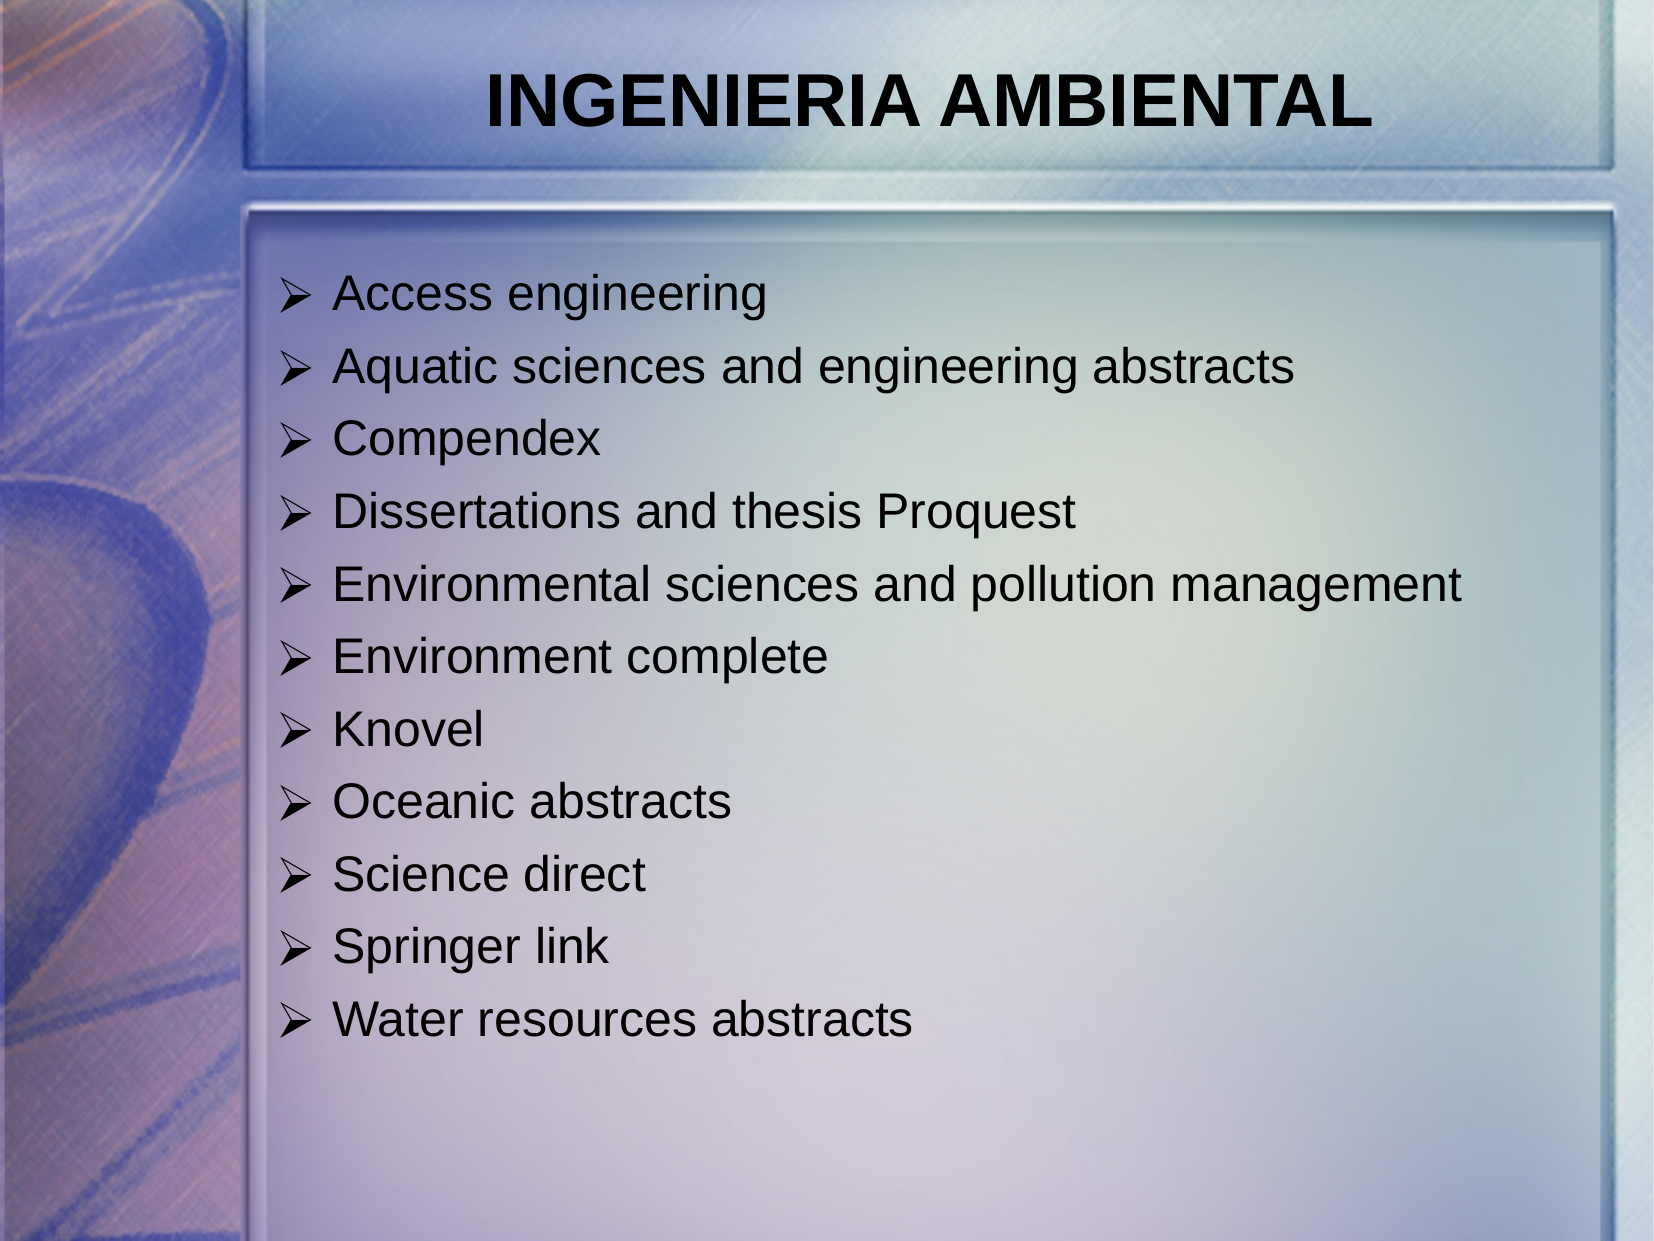

INGENIERIA AMBIENTAL
Access engineering
Aquatic sciences and engineering abstracts
Compendex
Dissertations and thesis Proquest
Environmental sciences and pollution management
Environment complete
Knovel
Oceanic abstracts
Science direct
Springer link
Water resources abstracts